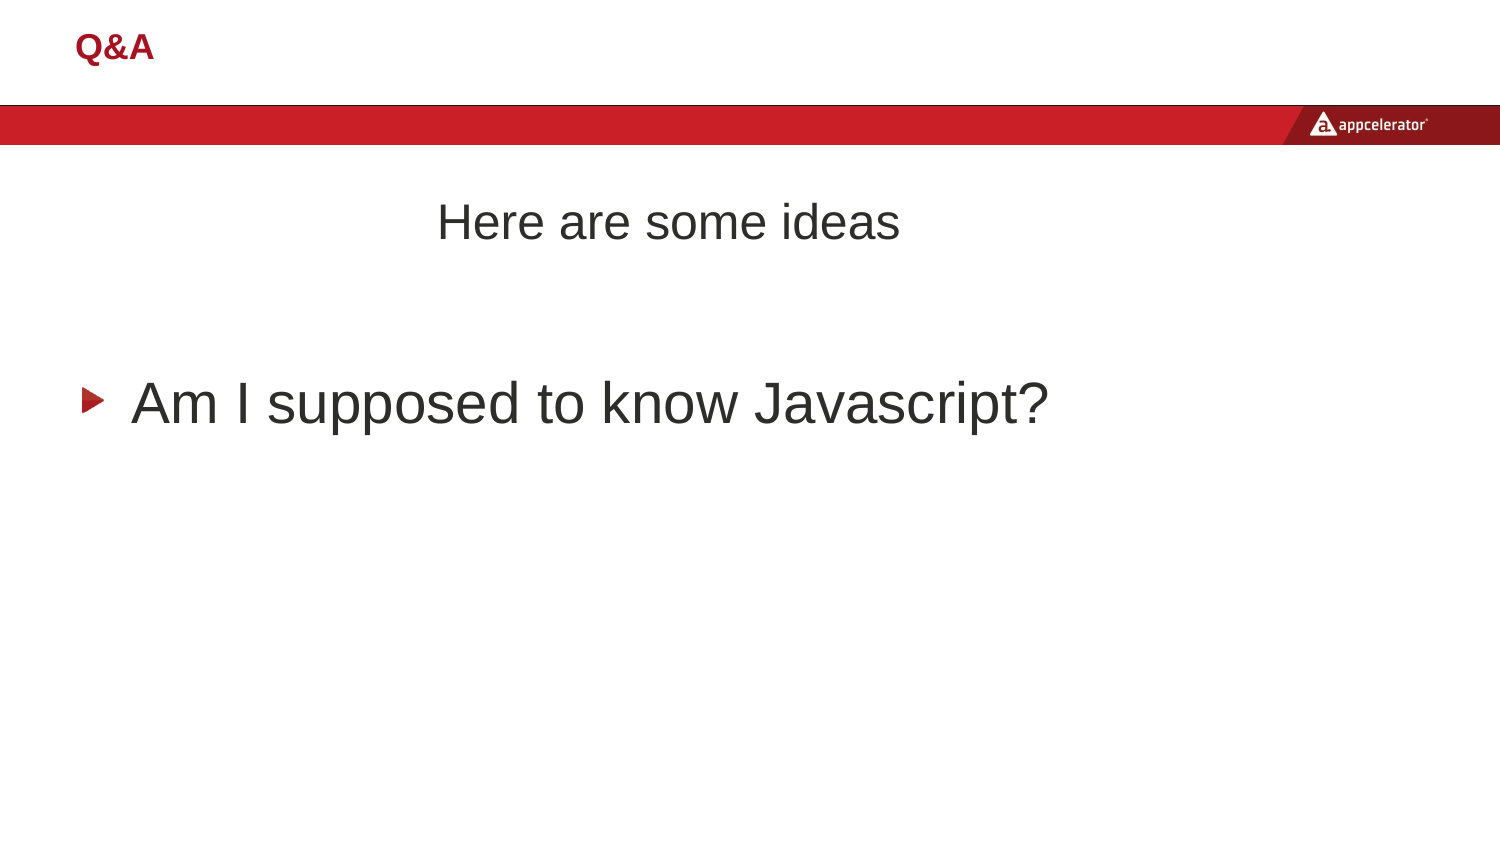

# Q&A
Here are some ideas

Am I supposed to know Javascript?